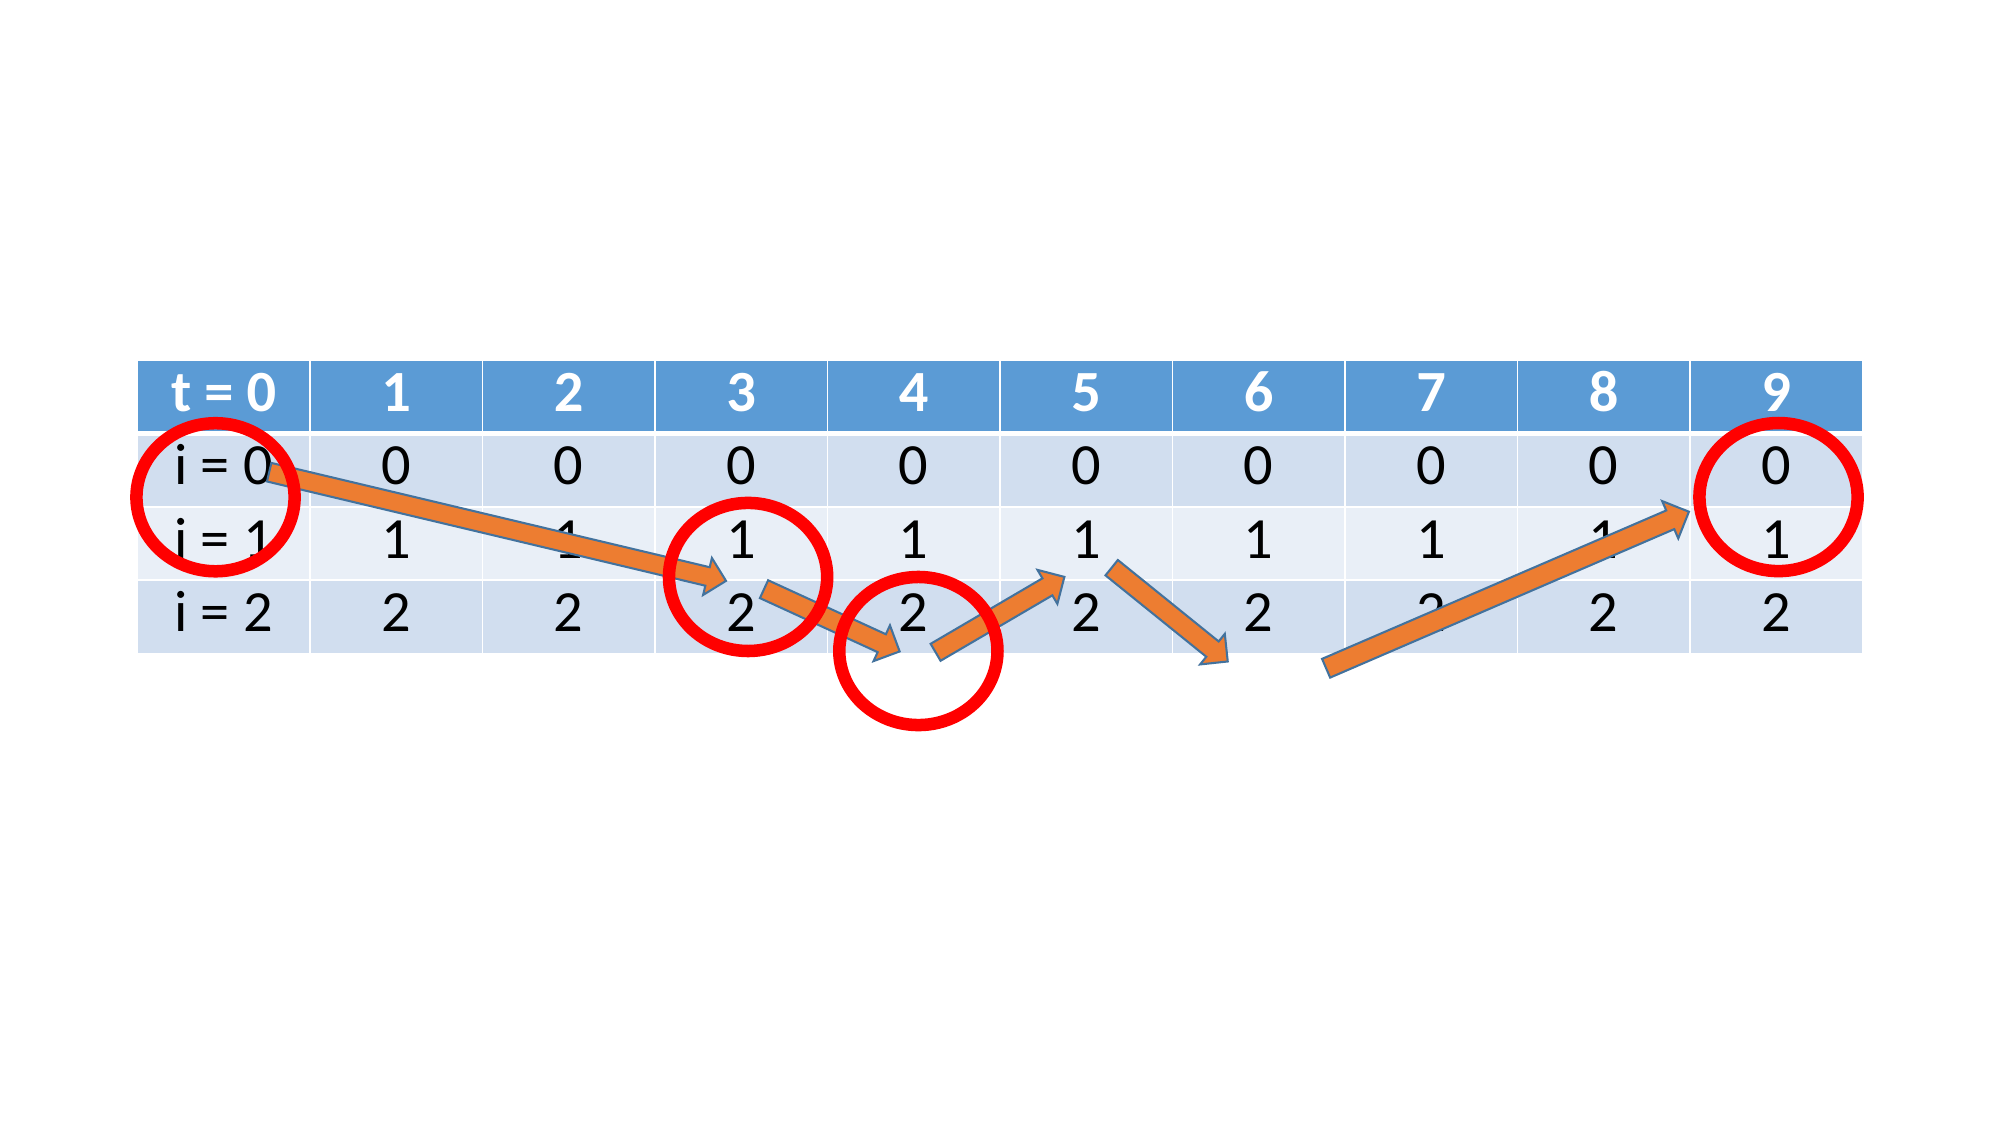

#
| t = 0 | 1 | 2 | 3 | 4 | 5 | 6 | 7 | 8 | 9 |
| --- | --- | --- | --- | --- | --- | --- | --- | --- | --- |
| i = 0 | 0 | 0 | 0 | 0 | 0 | 0 | 0 | 0 | 0 |
| i = 1 | 1 | 1 | 1 | 1 | 1 | 1 | 1 | 1 | 1 |
| i = 2 | 2 | 2 | 2 | 2 | 2 | 2 | 2 | 2 | 2 |